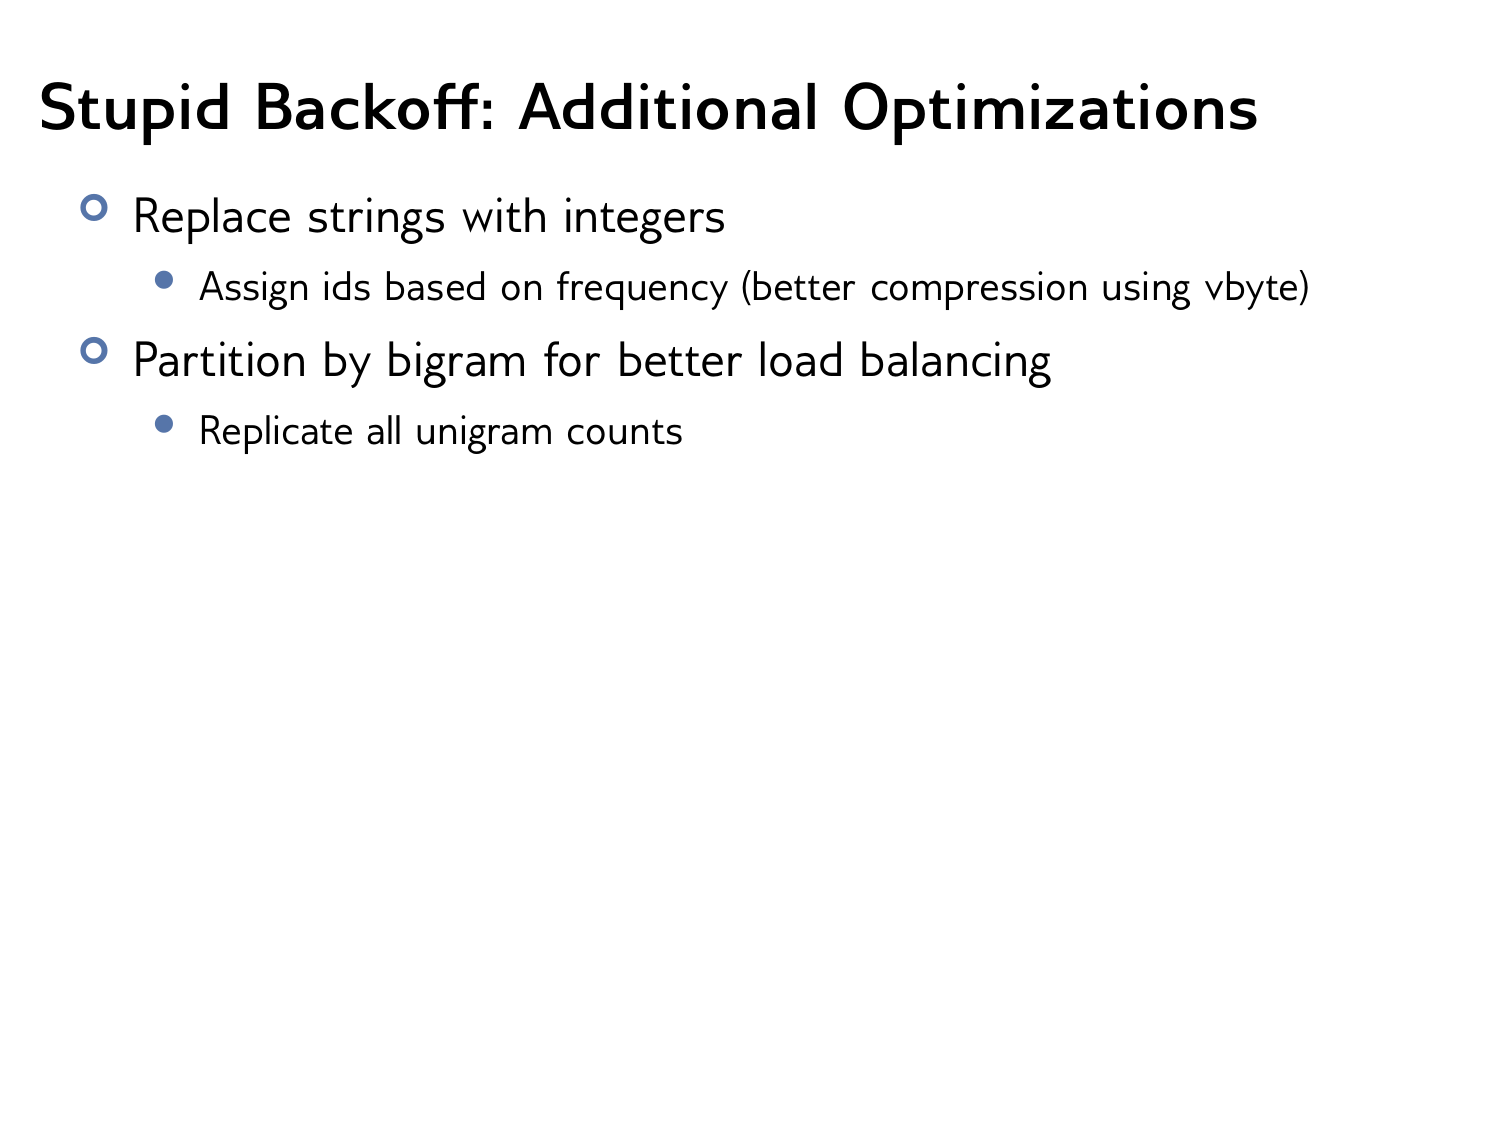

# Stupid Backoff: Additional Optimizations
Replace strings with integers
Assign ids based on frequency (better compression using vbyte)
Partition by bigram for better load balancing
Replicate all unigram counts